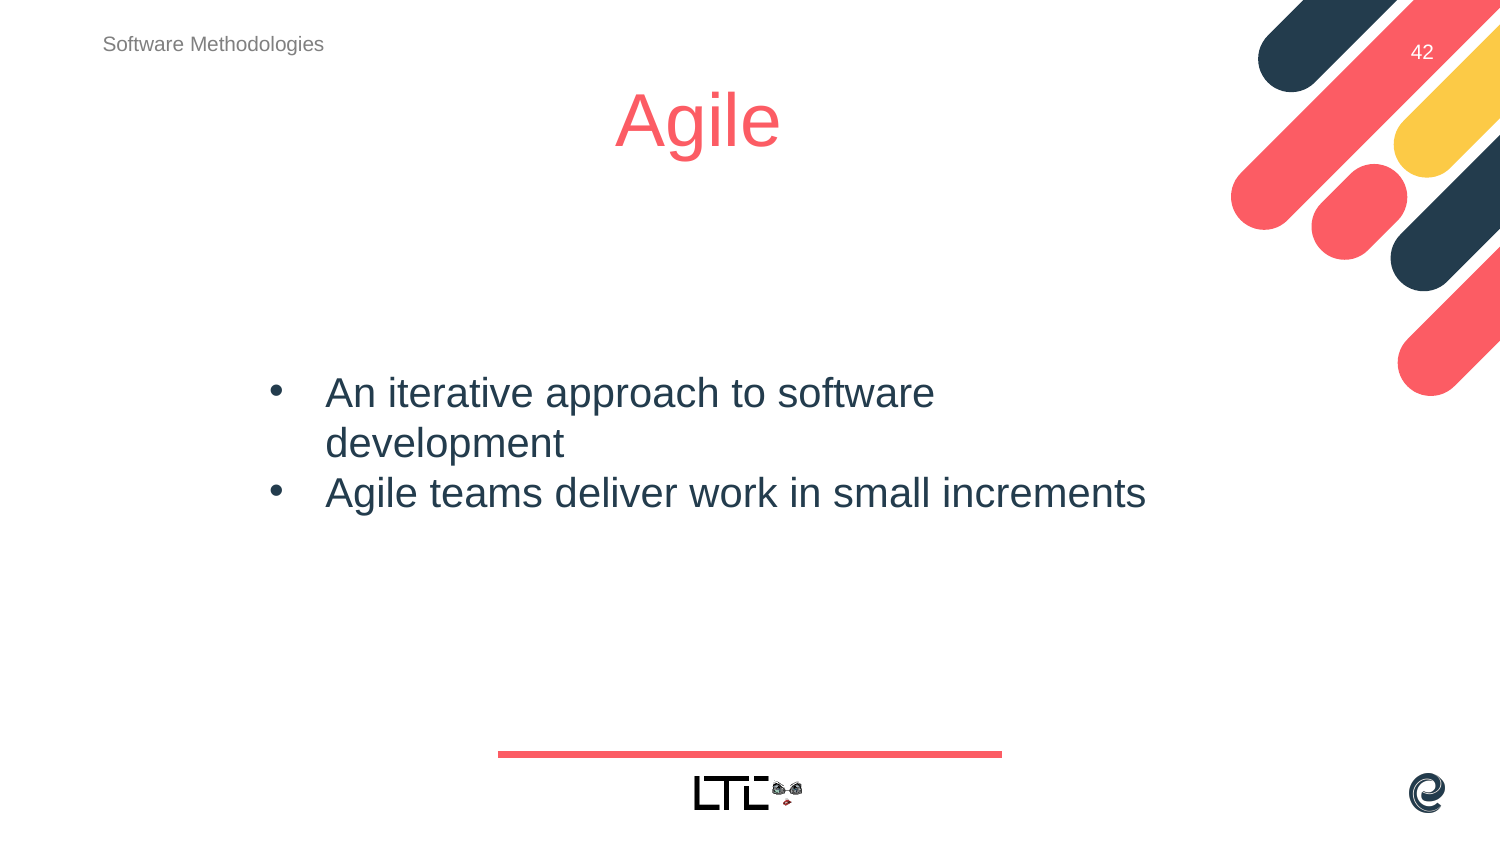

Software Methodologies
42
# Agile
An iterative approach to software development
Agile teams deliver work in small increments